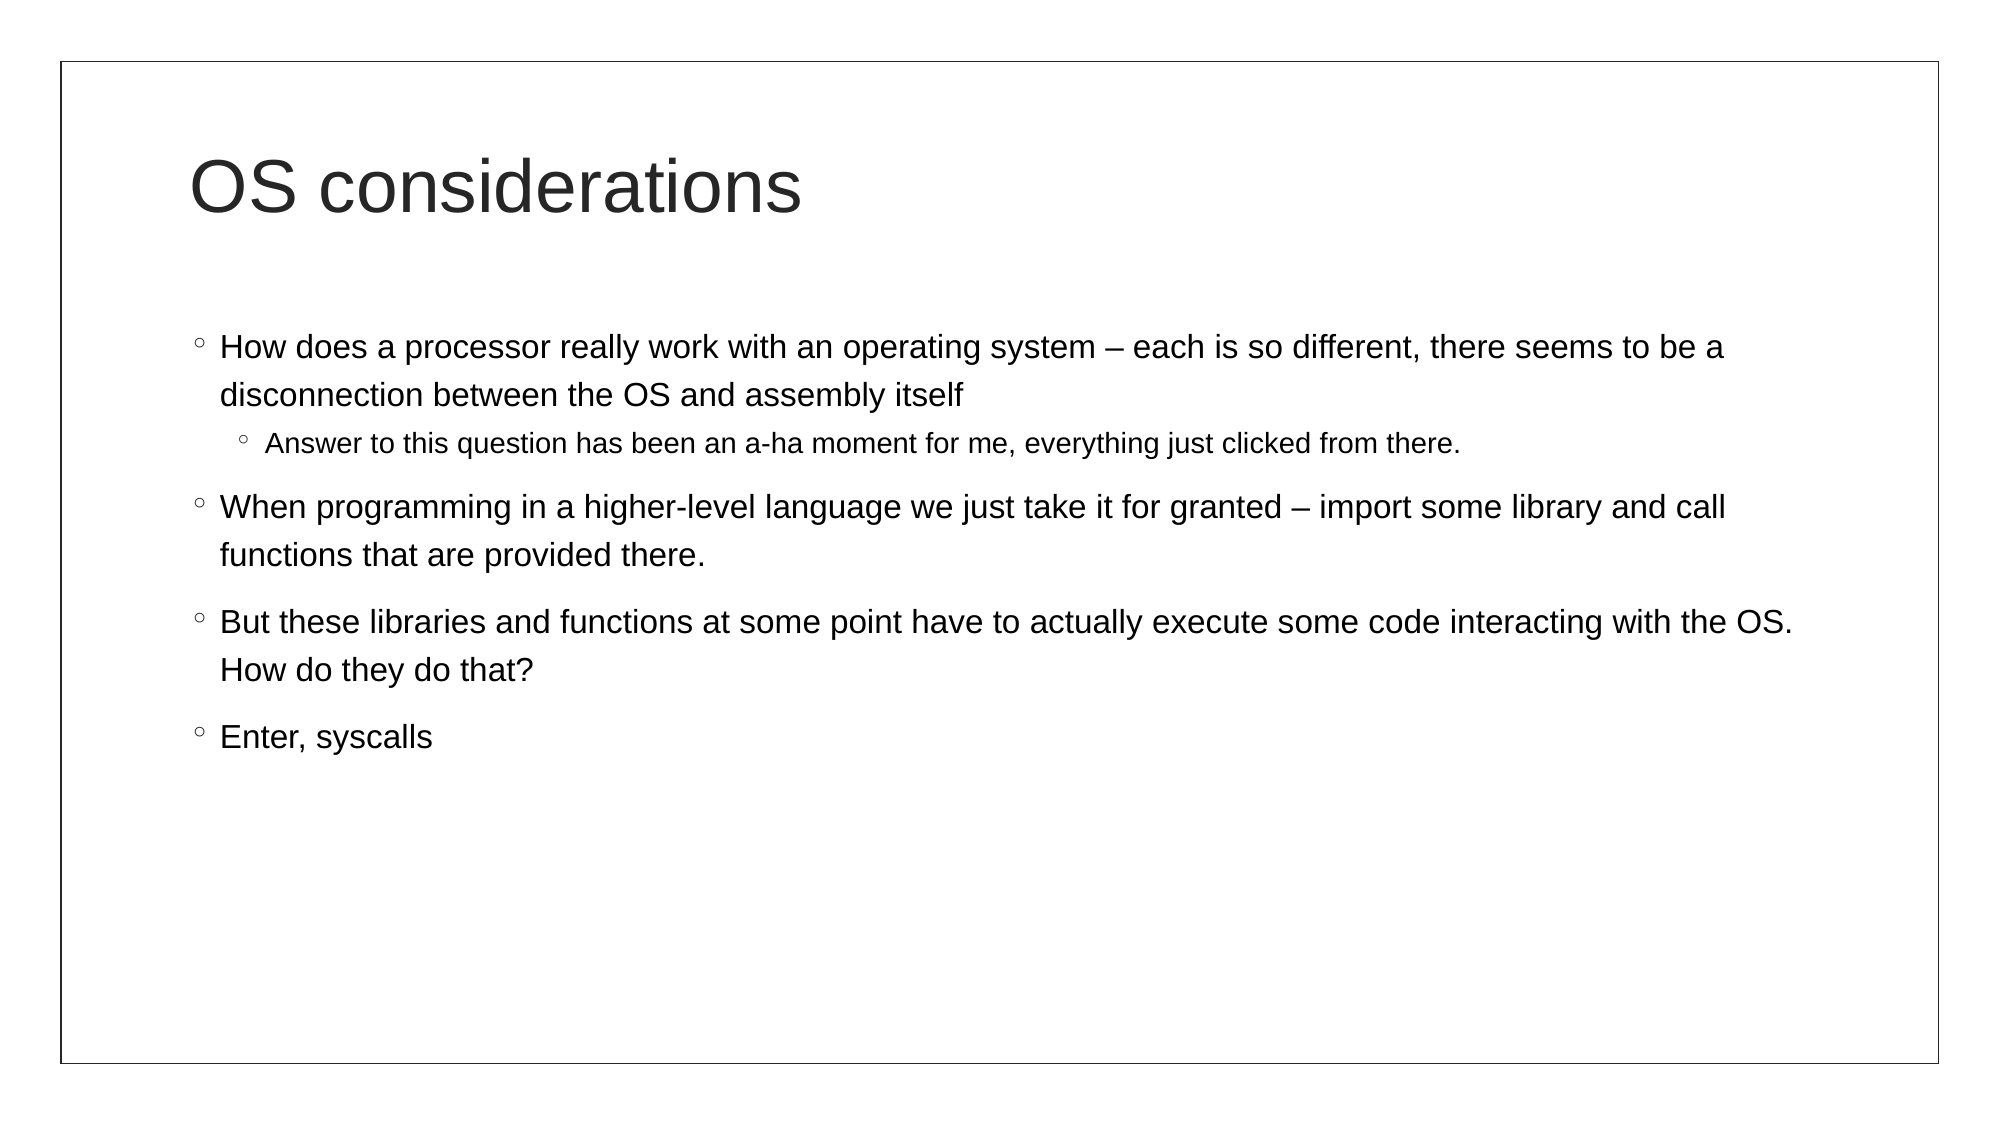

# OS considerations
How does a processor really work with an operating system – each is so different, there seems to be a disconnection between the OS and assembly itself
Answer to this question has been an a-ha moment for me, everything just clicked from there.
When programming in a higher-level language we just take it for granted – import some library and call functions that are provided there.
But these libraries and functions at some point have to actually execute some code interacting with the OS. How do they do that?
Enter, syscalls